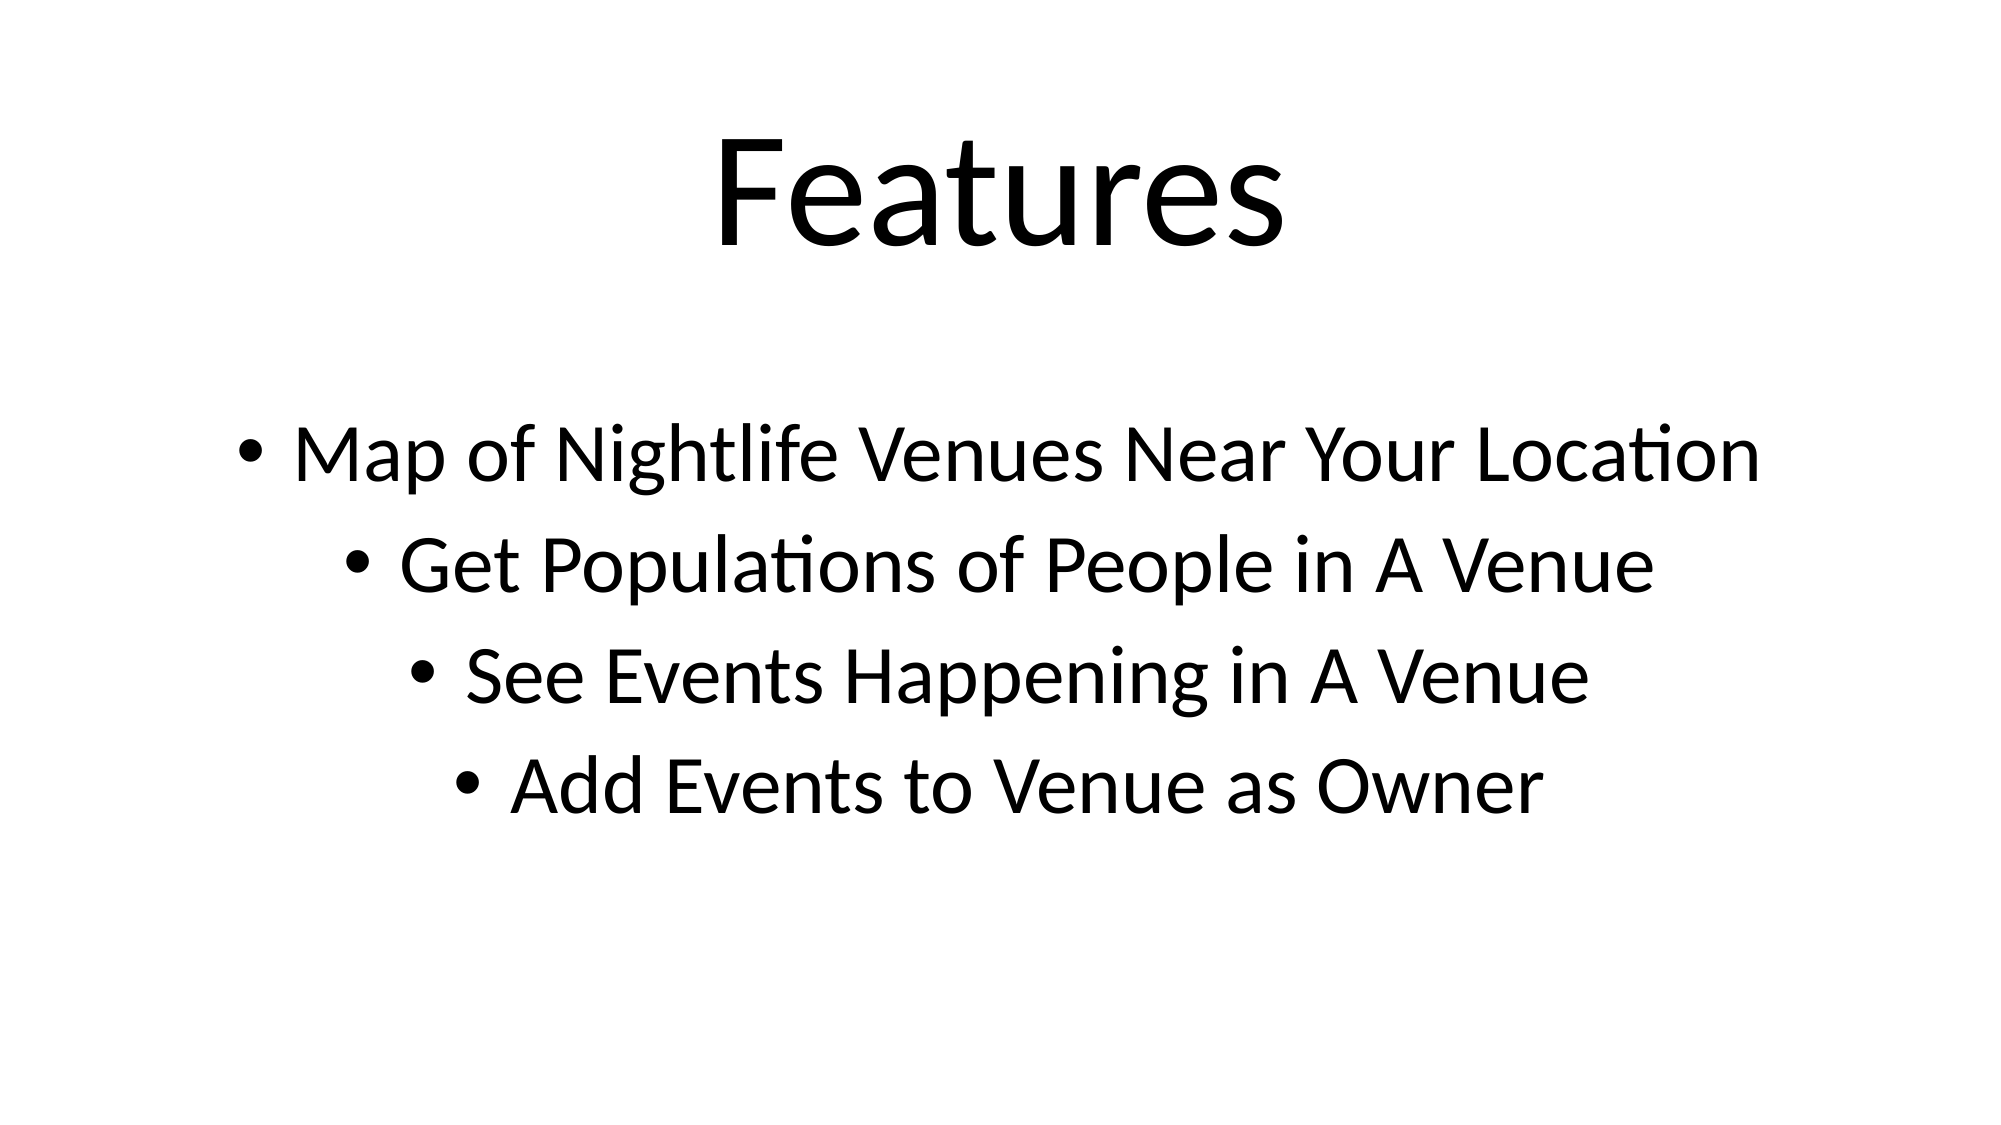

# Features
Map of Nightlife Venues Near Your Location
Get Populations of People in A Venue
See Events Happening in A Venue
Add Events to Venue as Owner